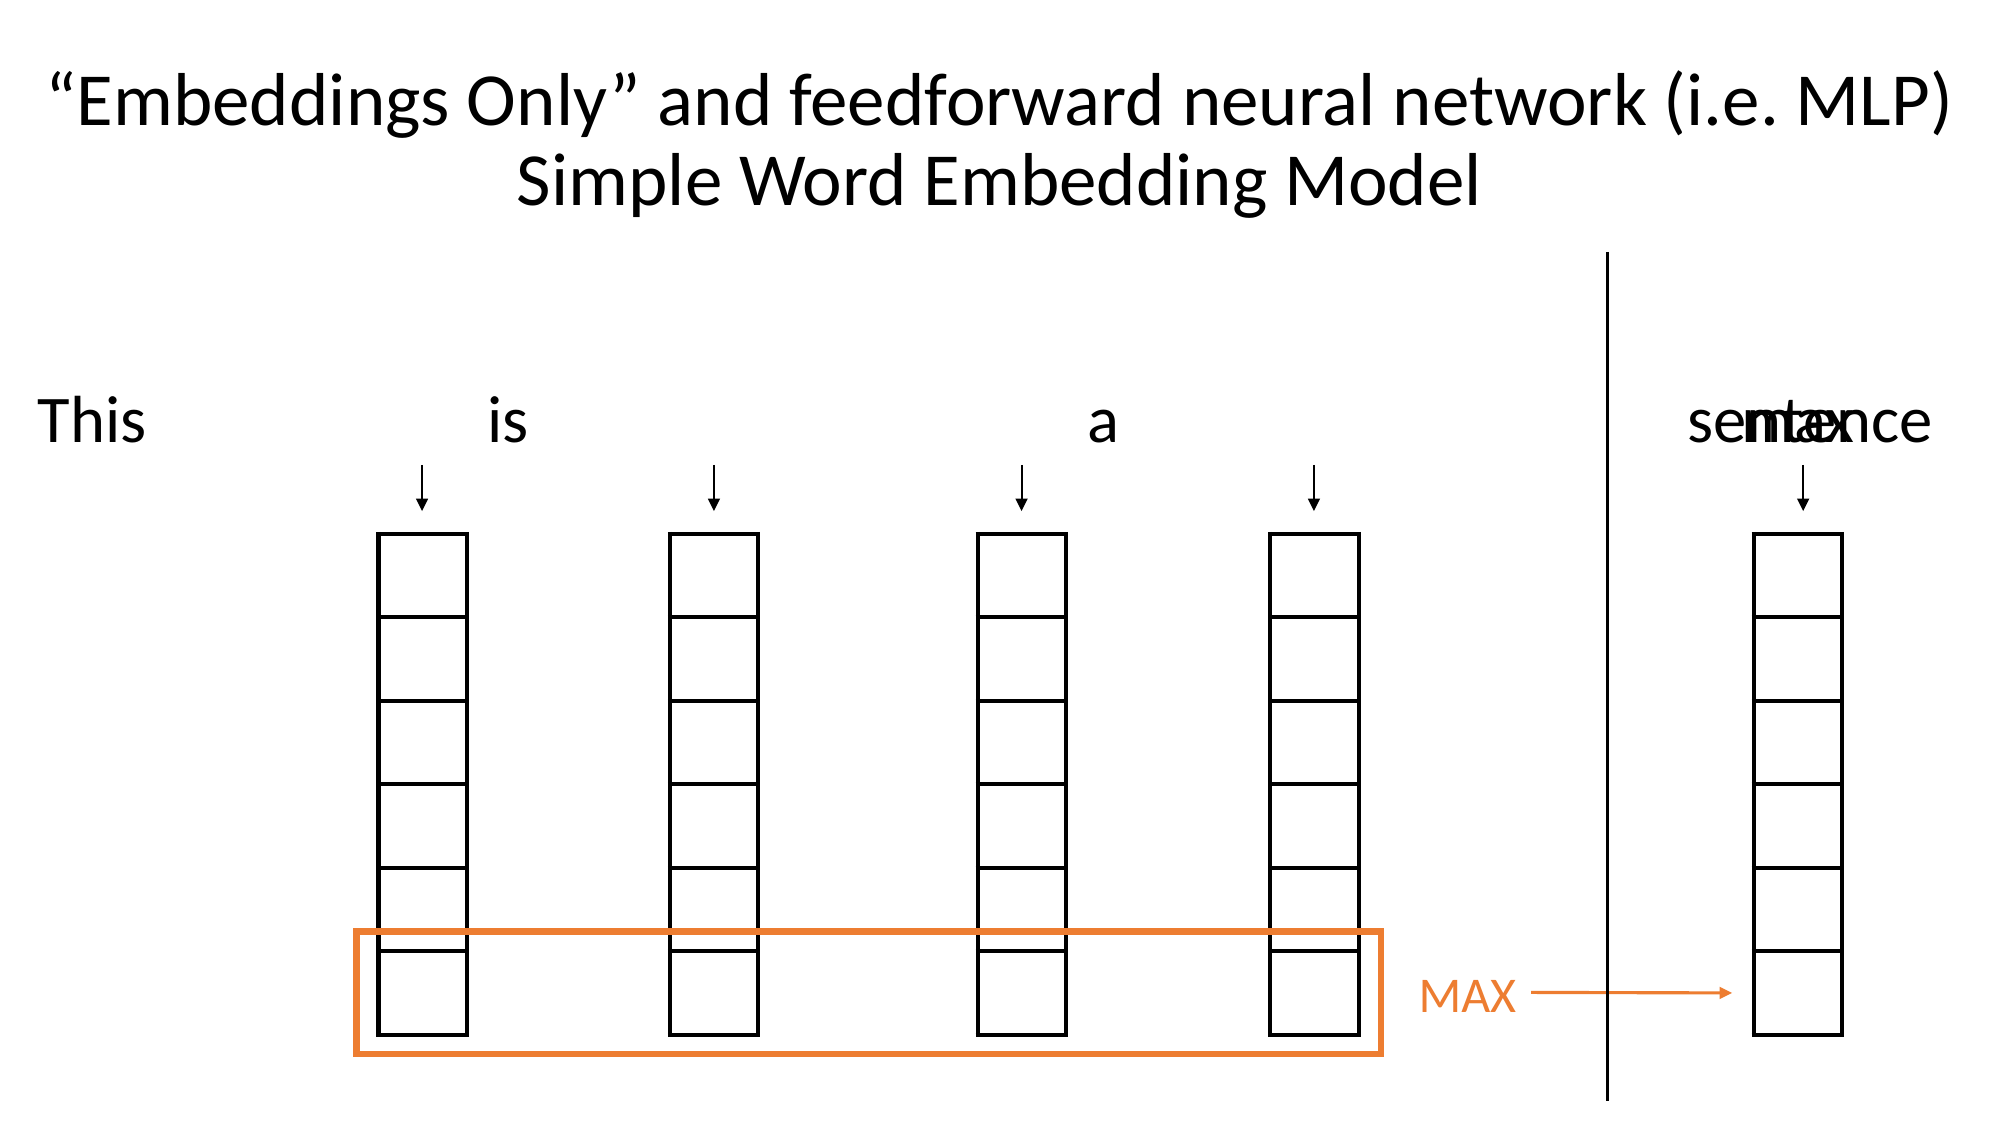

# “Embeddings Only” and feedforward neural network (i.e. MLP) Simple Word Embedding Model
This 			is 				a 				sentence
max
|  |
| --- |
|  |
|  |
|  |
|  |
|  |
|  |
| --- |
|  |
|  |
|  |
|  |
|  |
|  |
| --- |
|  |
|  |
|  |
|  |
|  |
|  |
| --- |
|  |
|  |
|  |
|  |
|  |
|  |
| --- |
|  |
|  |
|  |
|  |
|  |

MAX